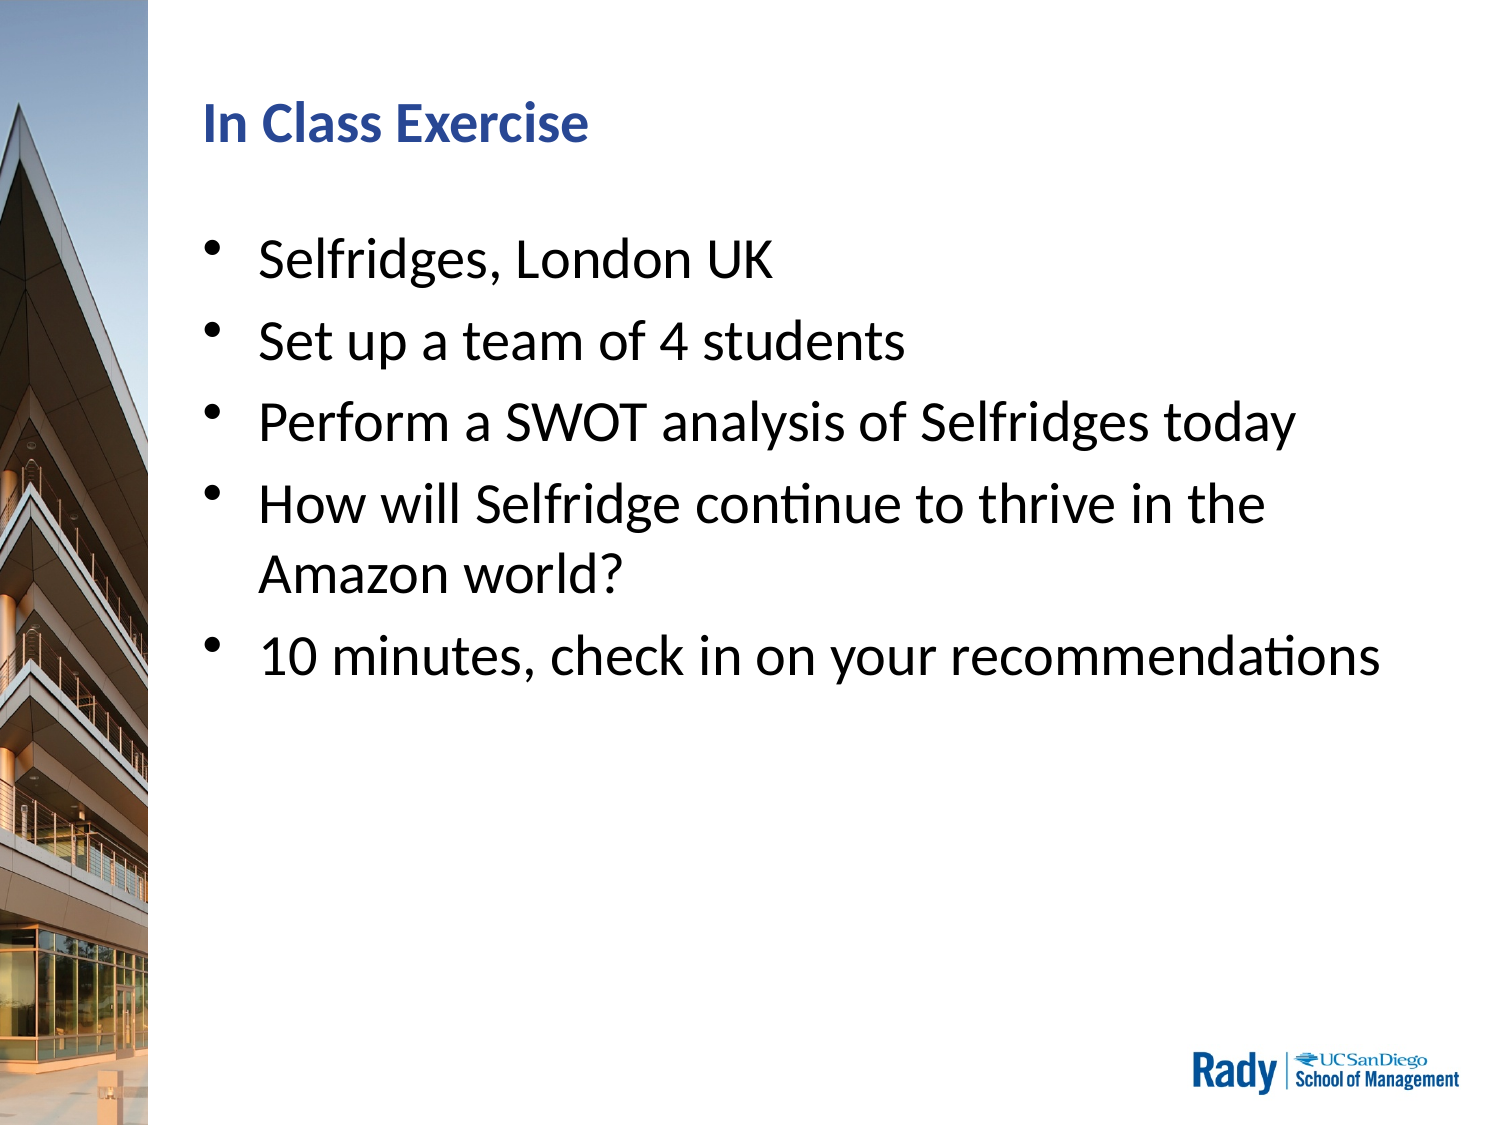

# In Class Exercise
Selfridges, London UK
Set up a team of 4 students
Perform a SWOT analysis of Selfridges today
How will Selfridge continue to thrive in the Amazon world?
10 minutes, check in on your recommendations